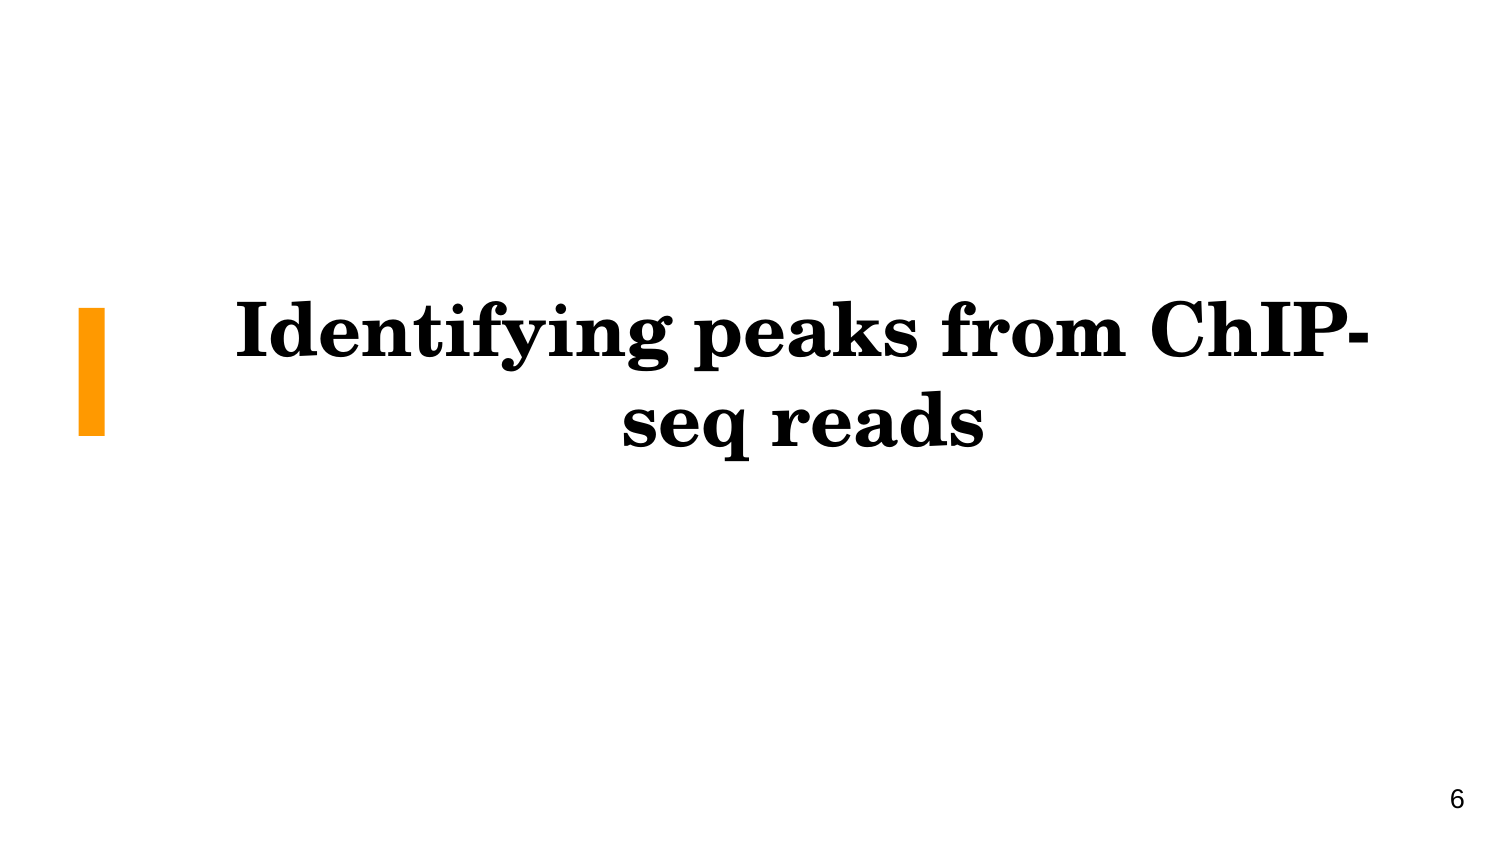

# Identifying peaks from ChIP-seq reads
6